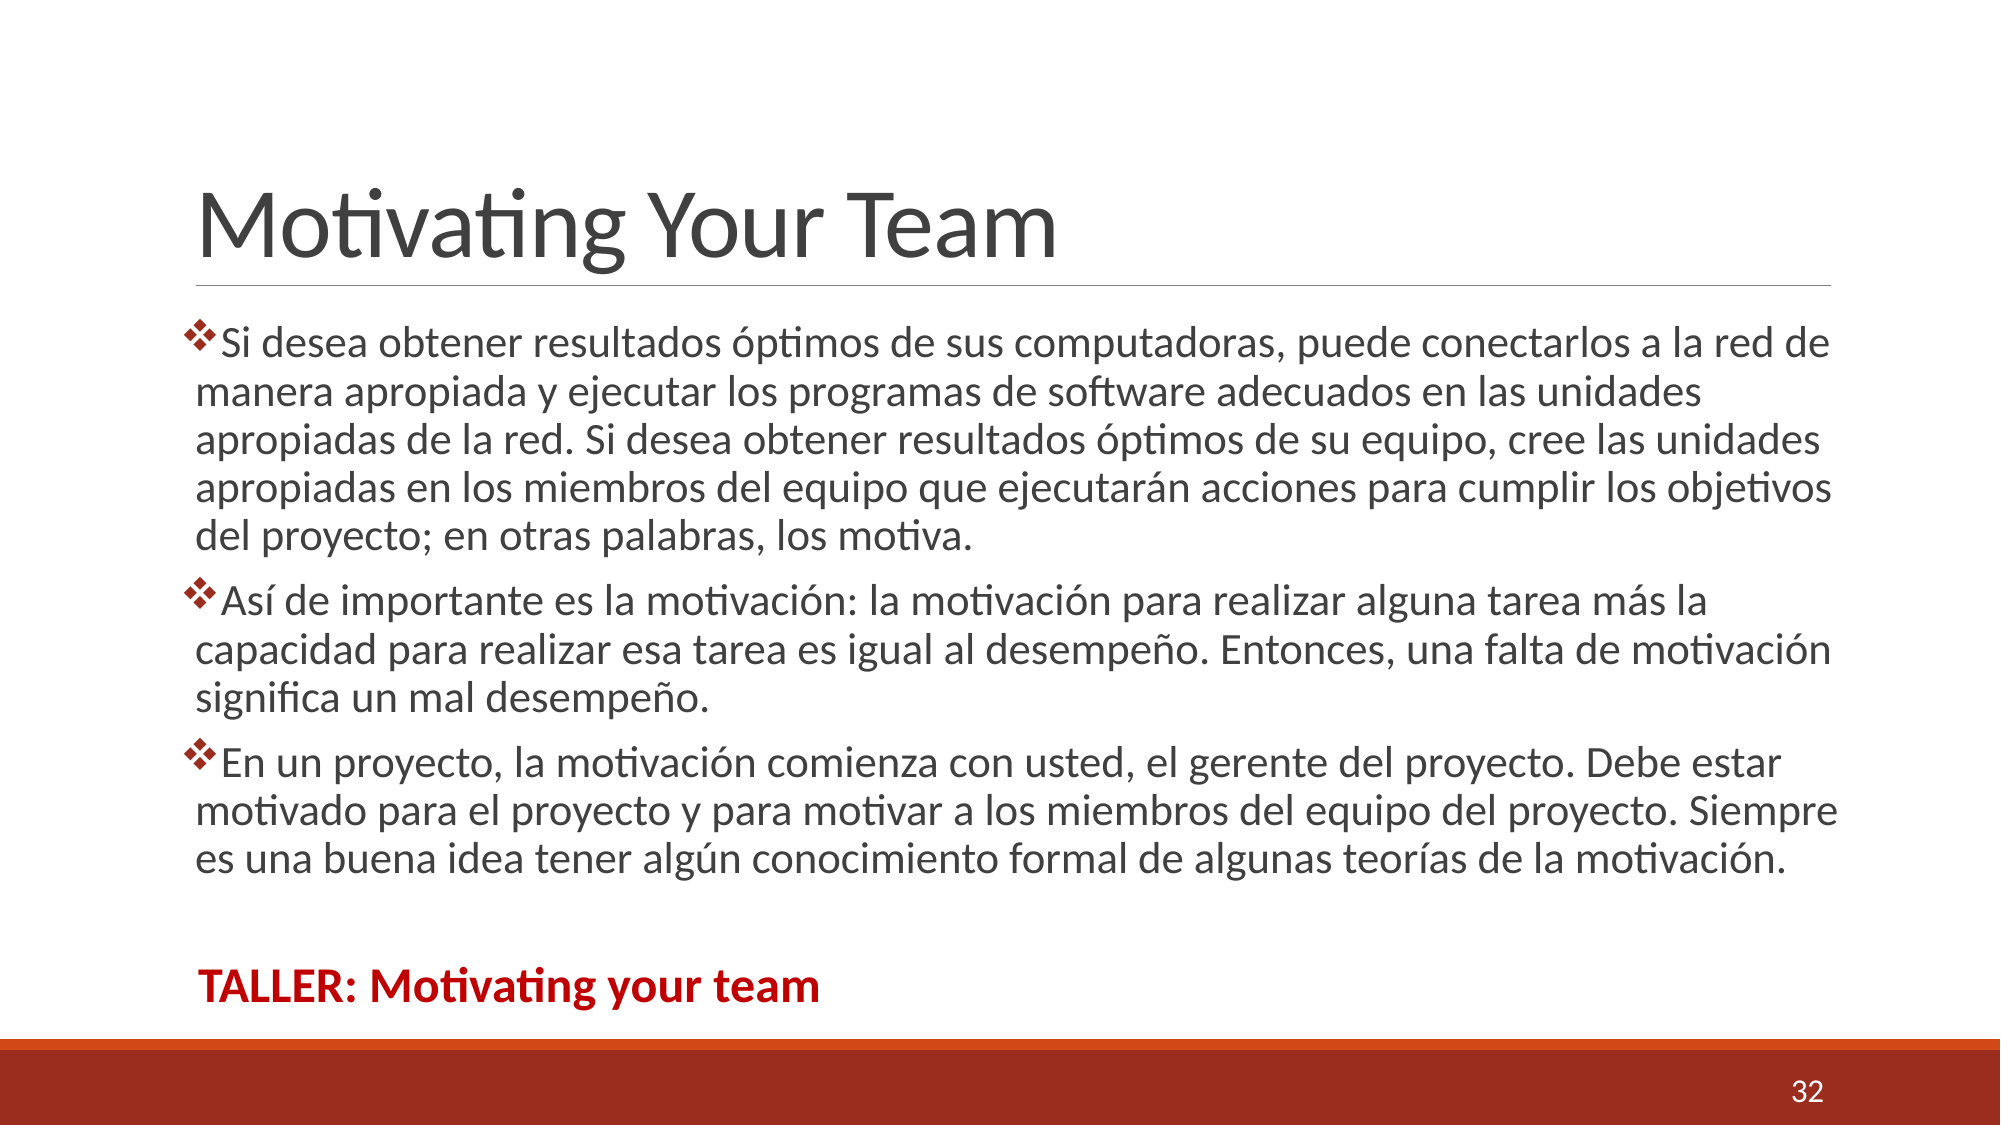

# Motivating Your Team
Si desea obtener resultados óptimos de sus computadoras, puede conectarlos a la red de manera apropiada y ejecutar los programas de software adecuados en las unidades apropiadas de la red. Si desea obtener resultados óptimos de su equipo, cree las unidades apropiadas en los miembros del equipo que ejecutarán acciones para cumplir los objetivos del proyecto; en otras palabras, los motiva.
Así de importante es la motivación: la motivación para realizar alguna tarea más la capacidad para realizar esa tarea es igual al desempeño. Entonces, una falta de motivación significa un mal desempeño.
En un proyecto, la motivación comienza con usted, el gerente del proyecto. Debe estar motivado para el proyecto y para motivar a los miembros del equipo del proyecto. Siempre es una buena idea tener algún conocimiento formal de algunas teorías de la motivación.
TALLER: Motivating your team
32